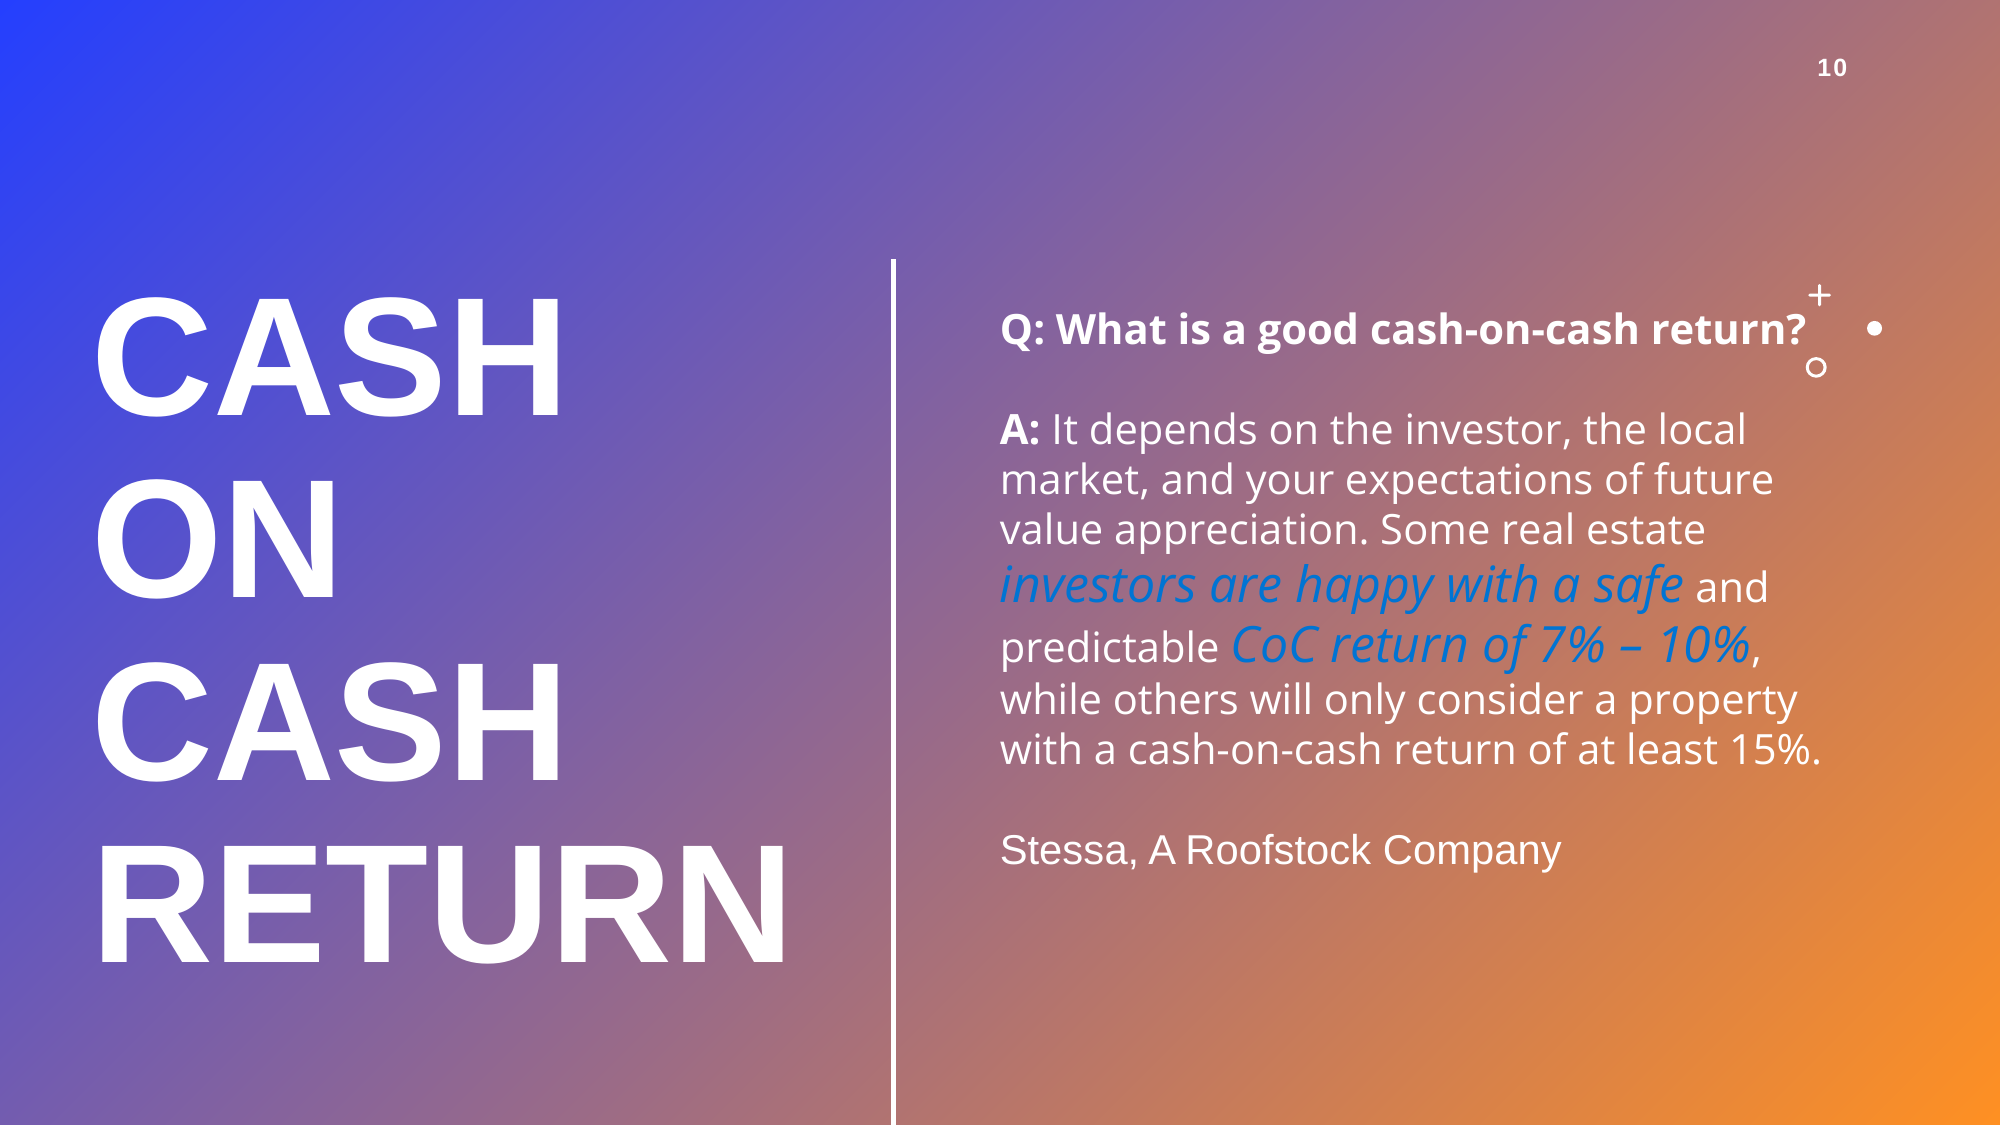

10
# Cash on Cash Return

Q: What is a good cash-on-cash return?

A: It depends on the investor, the local market, and your expectations of future value appreciation. Some real estate investors are happy with a safe and predictable CoC return of 7% – 10%, while others will only consider a property with a cash-on-cash return of at least 15%.

Stessa, A Roofstock Company